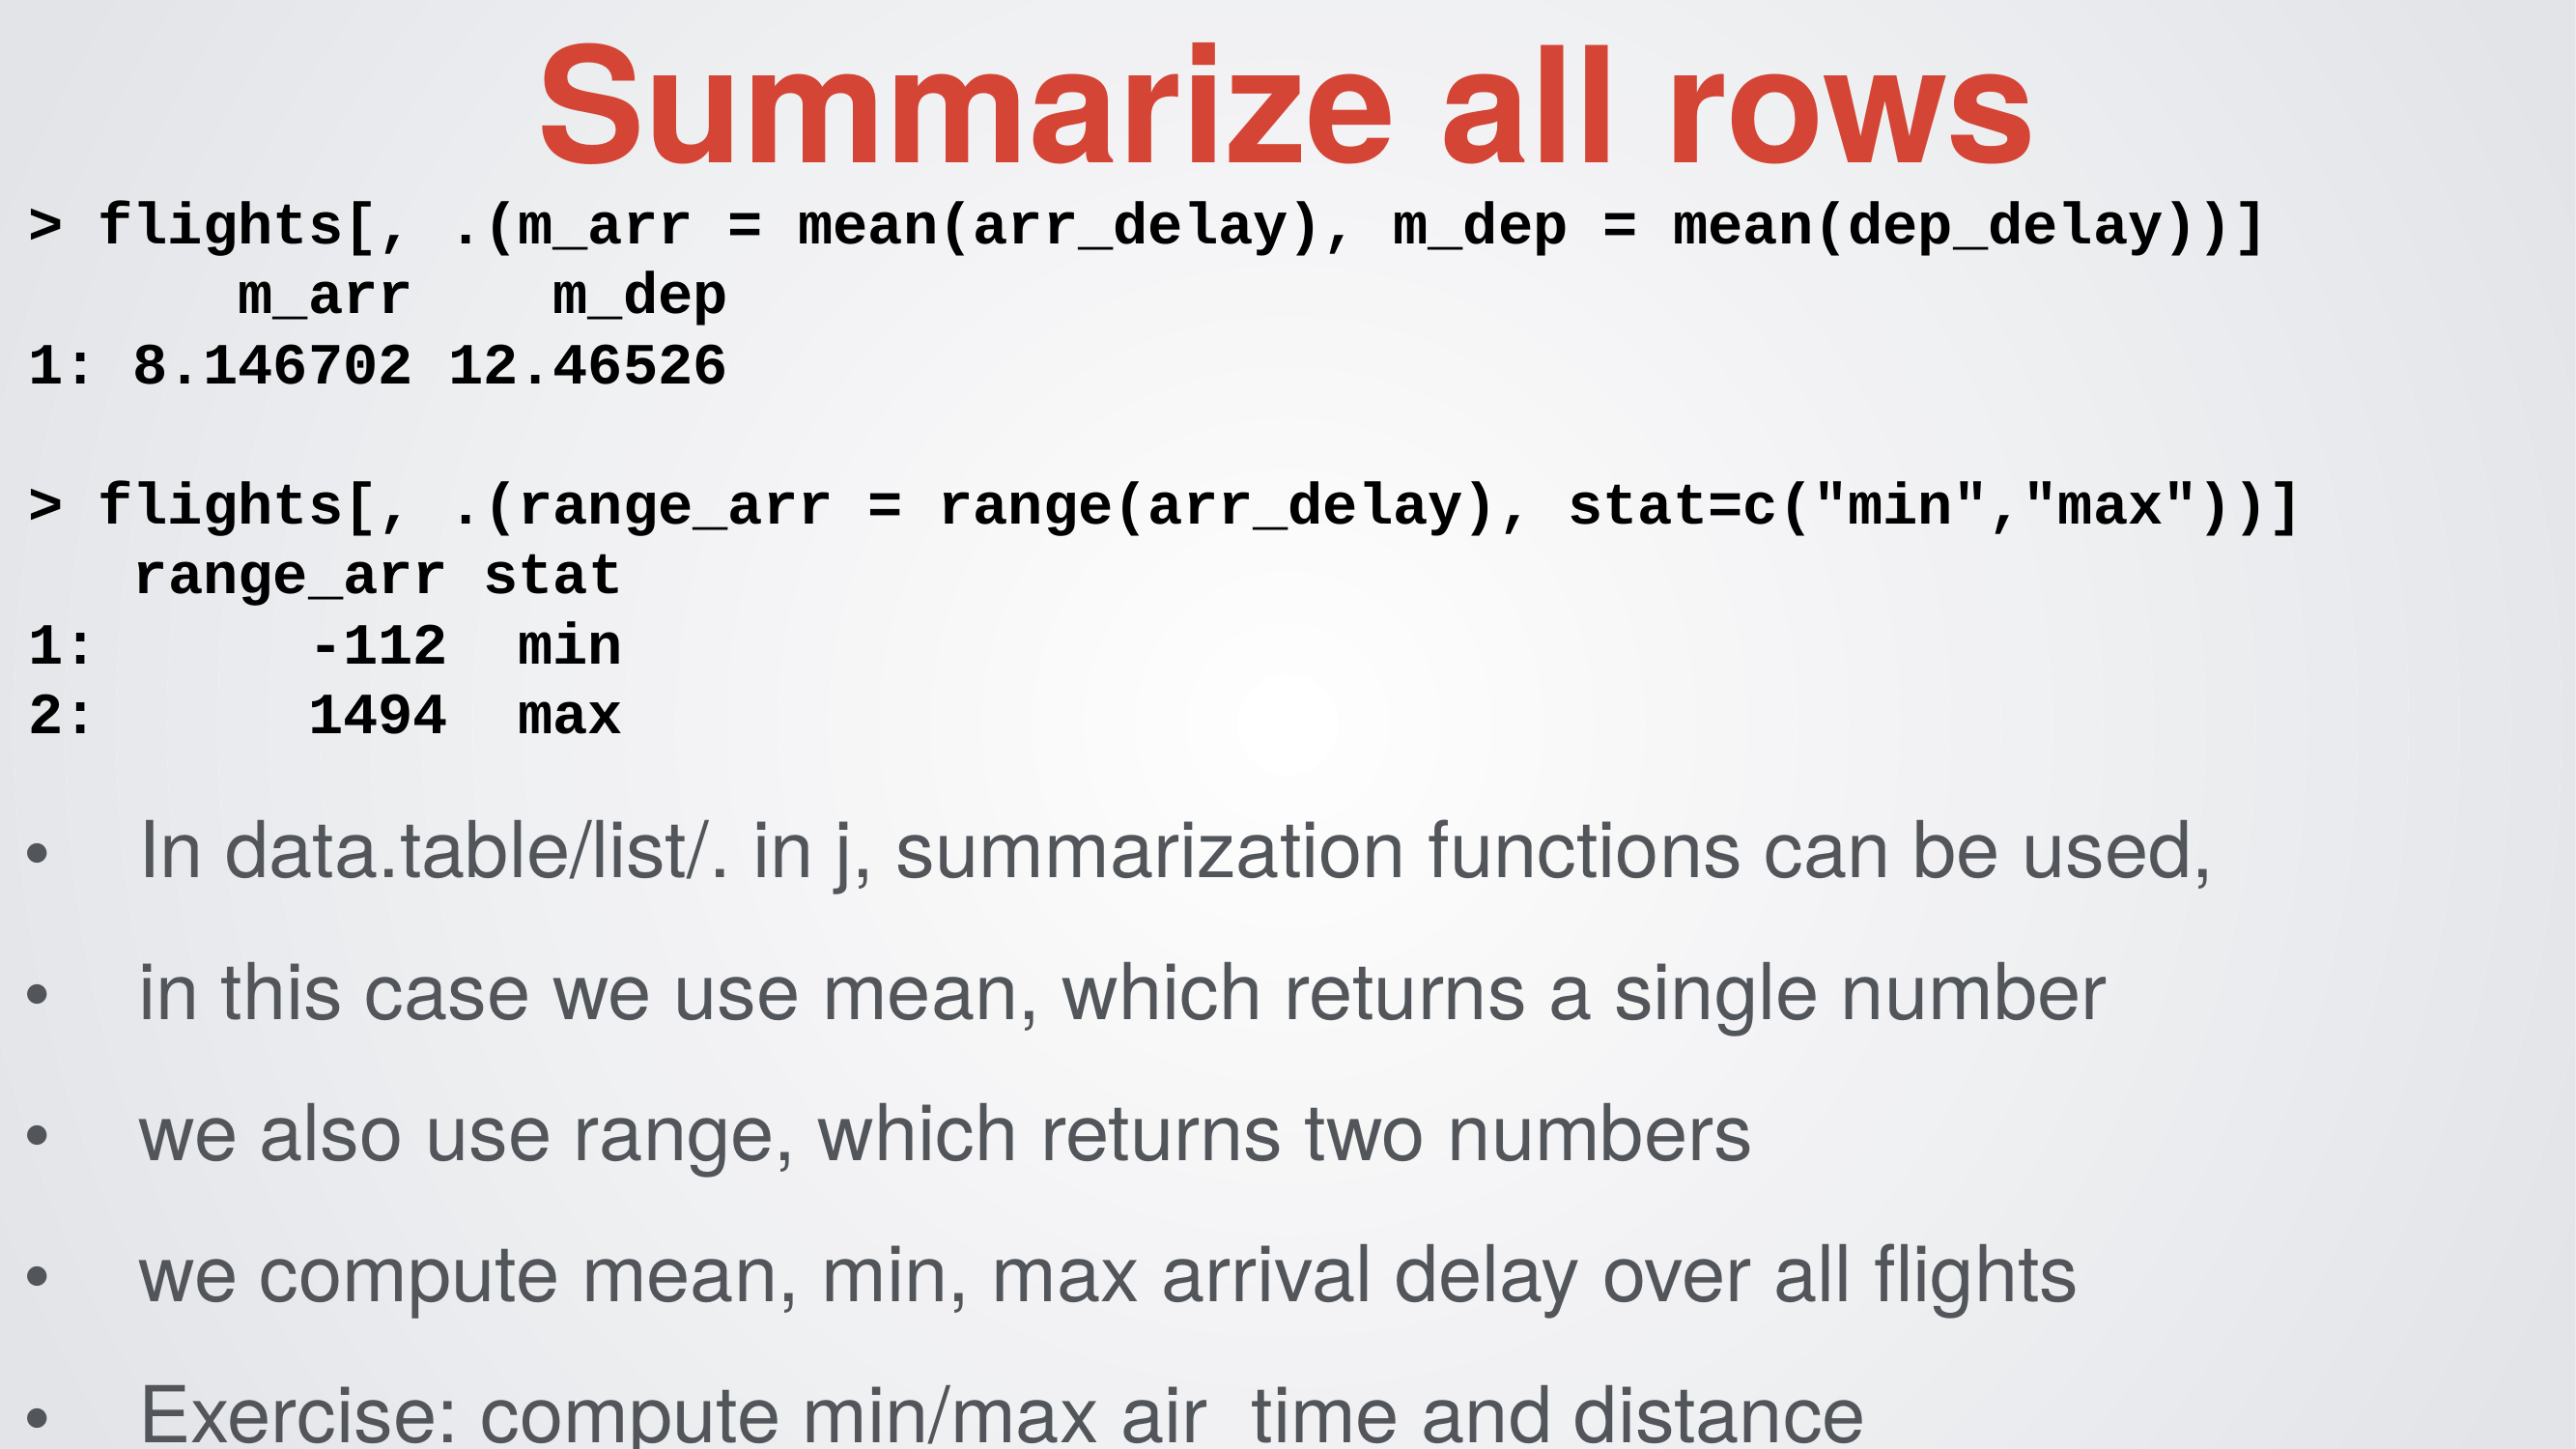

Summarize all rows
> flights[, .(m_arr = mean(arr_delay), m_dep = mean(dep_delay))]
      m_arr    m_dep
1: 8.146702 12.46526

> flights[, .(range_arr = range(arr_delay), stat=c("min","max"))]
   range_arr stat
1:      -112  min
2:      1494  max
In data.table/list/. in j, summarization functions can be used,
in this case we use mean, which returns a single number
we also use range, which returns two numbers
we compute mean, min, max arrival delay over all flights
Exercise: compute min/max air_time and distance